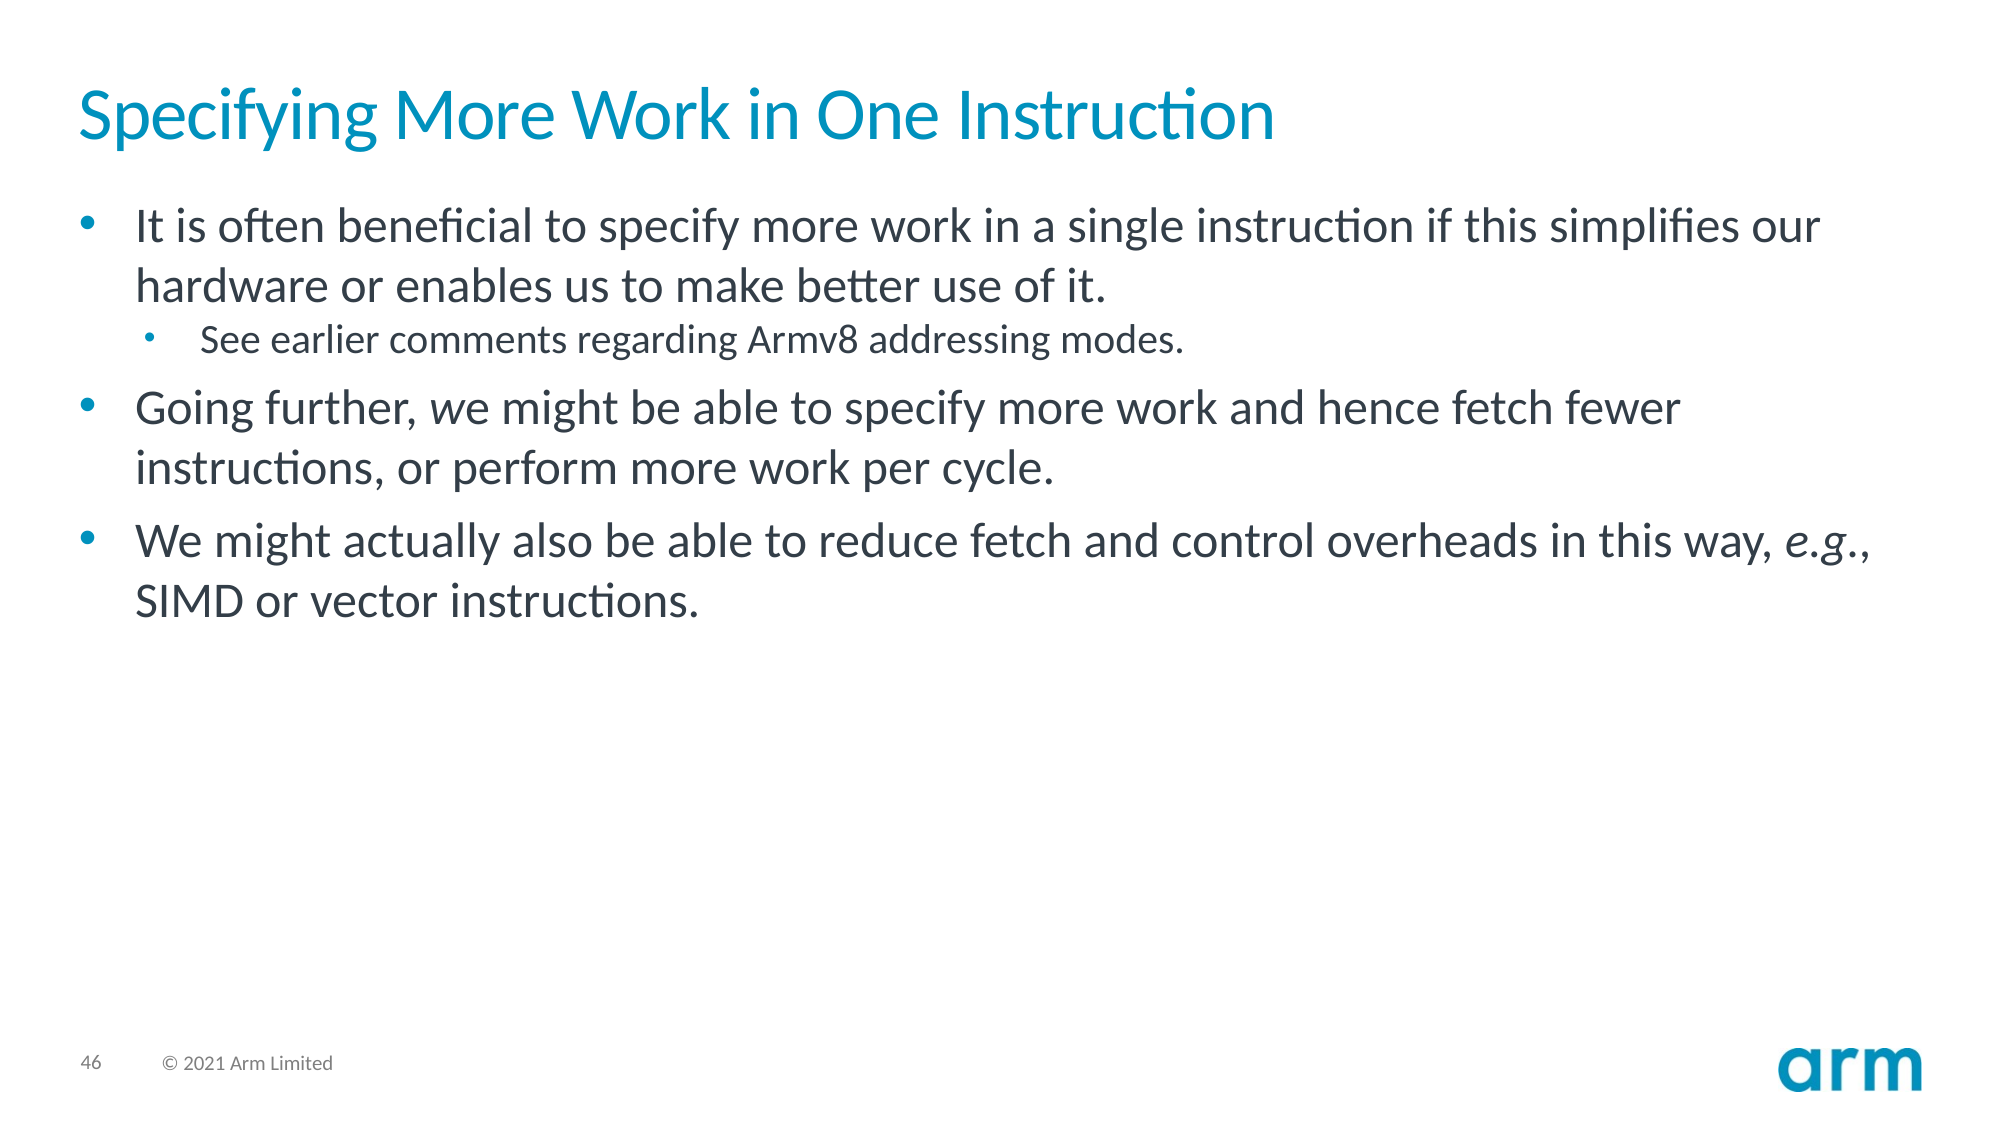

# Specifying More Work in One Instruction
It is often beneficial to specify more work in a single instruction if this simplifies our hardware or enables us to make better use of it.
See earlier comments regarding Armv8 addressing modes.
Going further, we might be able to specify more work and hence fetch fewer instructions, or perform more work per cycle.
We might actually also be able to reduce fetch and control overheads in this way, e.g., SIMD or vector instructions.